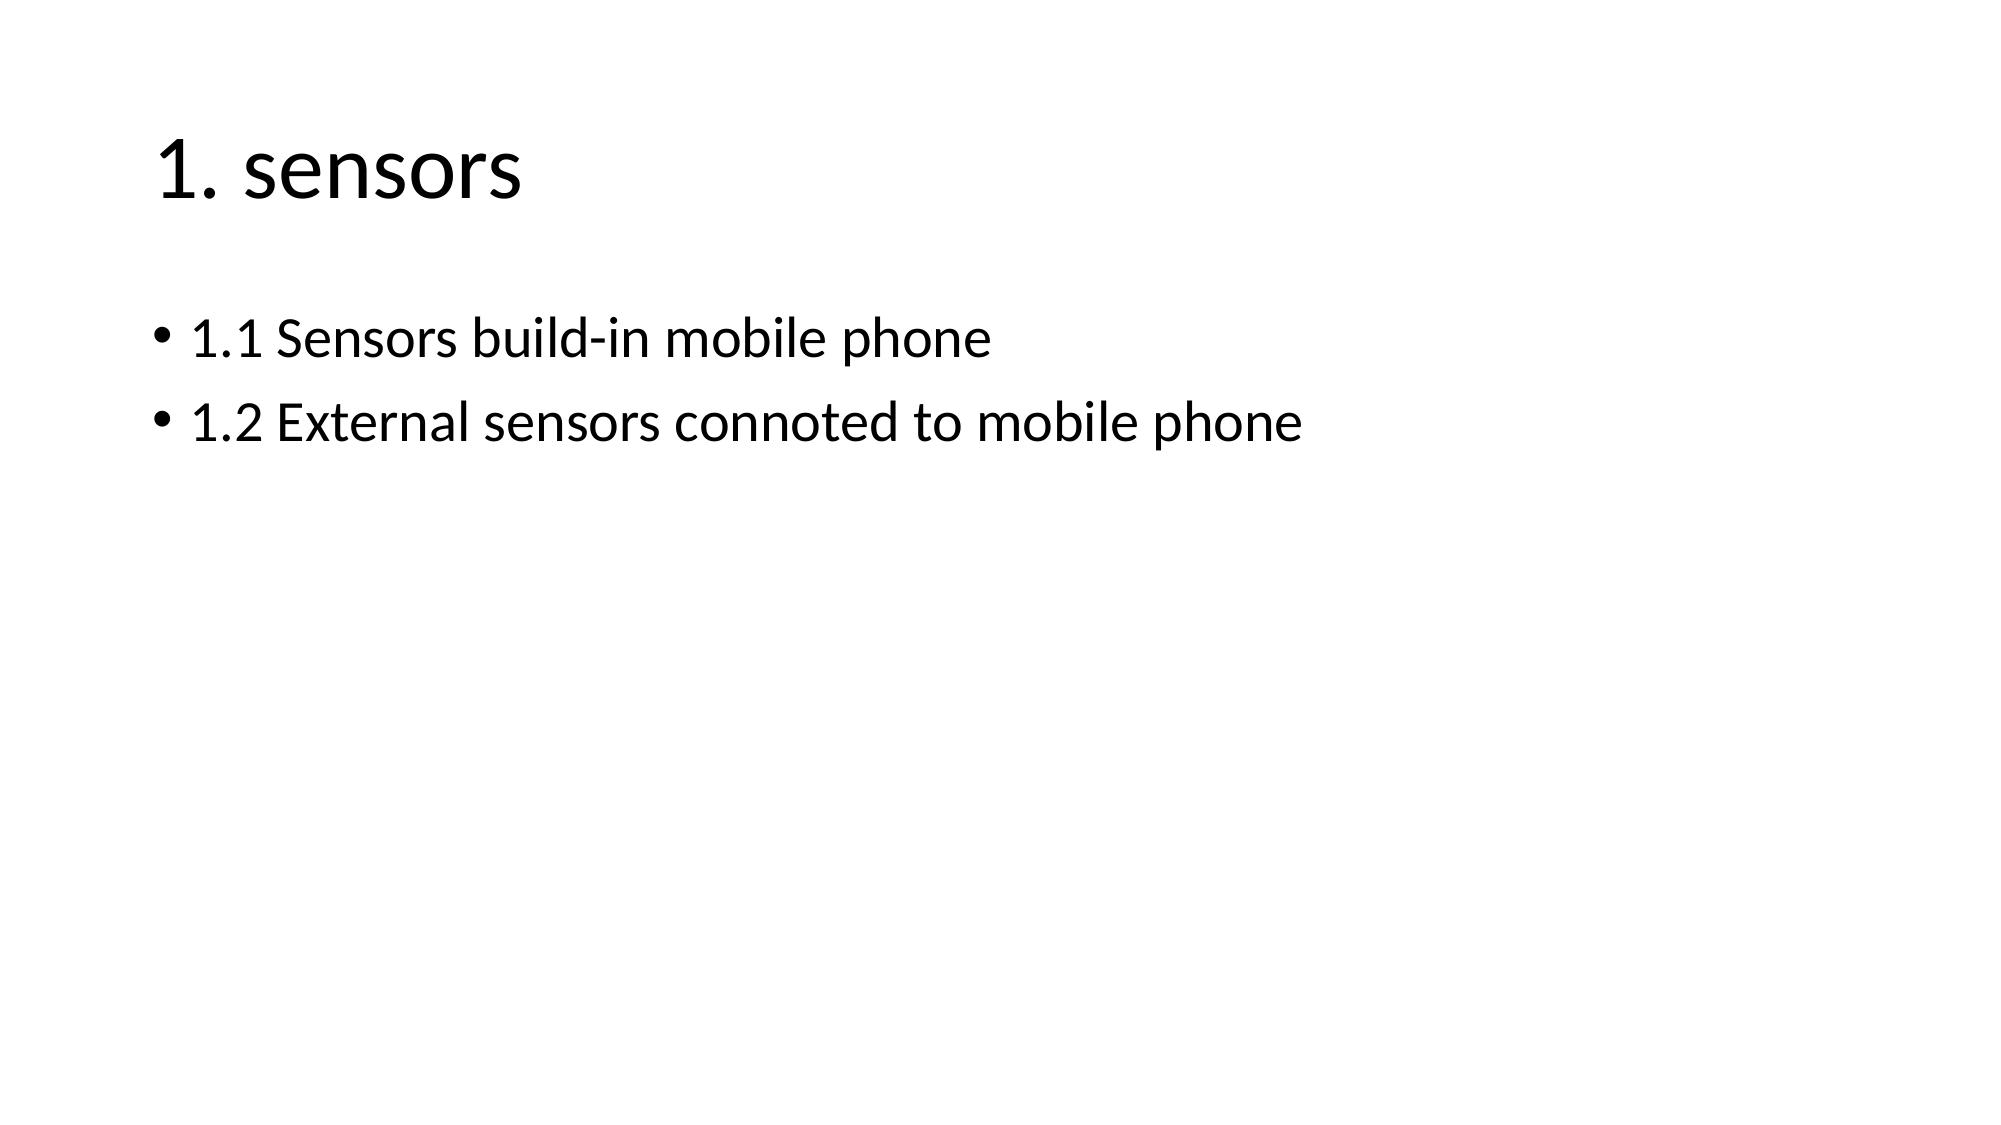

# 1. sensors
1.1 Sensors build-in mobile phone
1.2 External sensors connoted to mobile phone